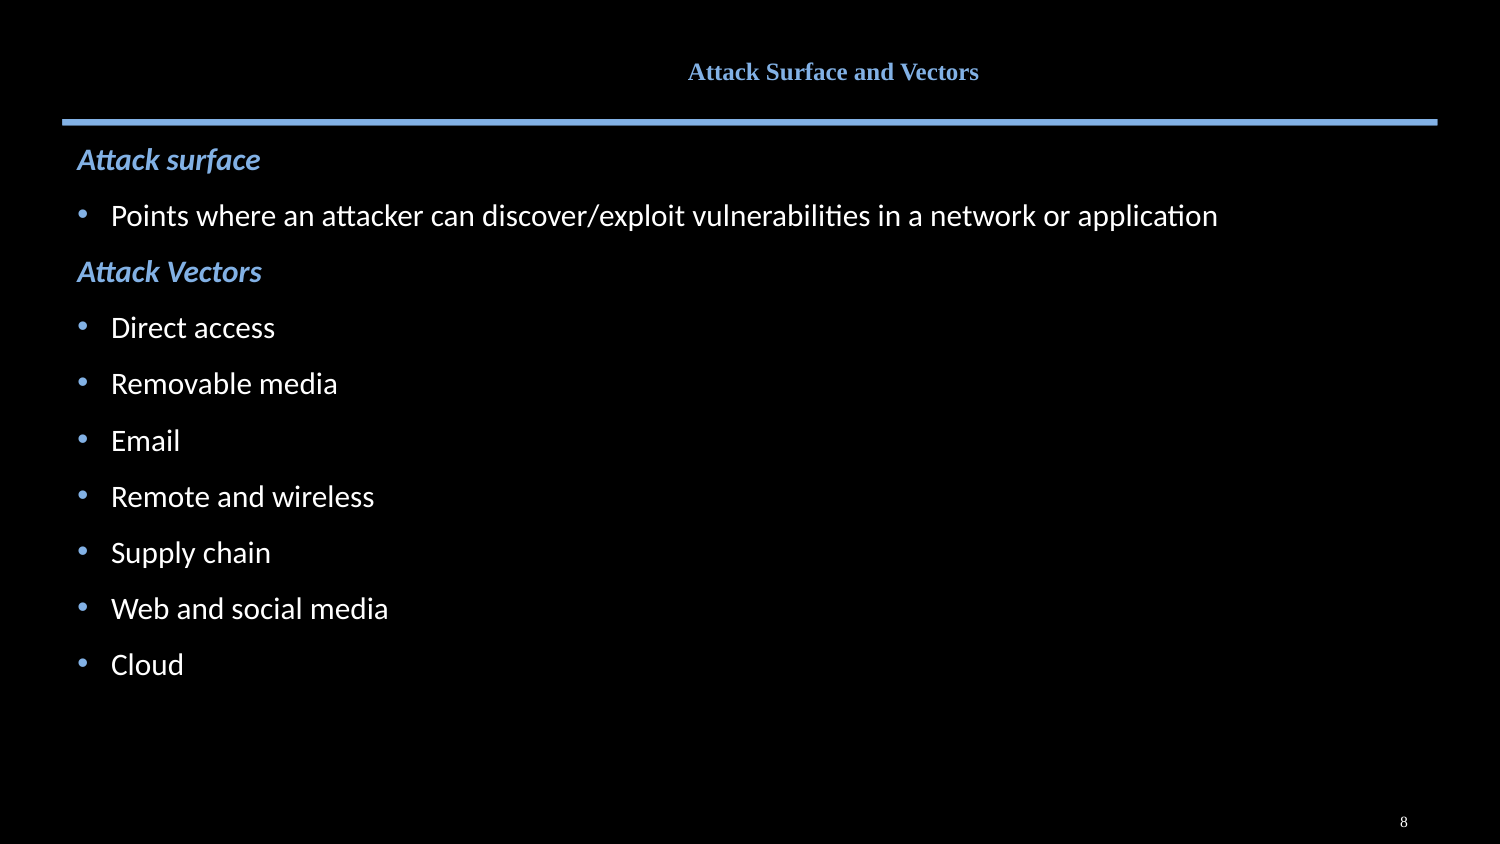

# Attack Surface and Vectors
Attack surface
Points where an attacker can discover/exploit vulnerabilities in a network or application
Attack Vectors
Direct access
Removable media
Email
Remote and wireless
Supply chain
Web and social media
Cloud

8